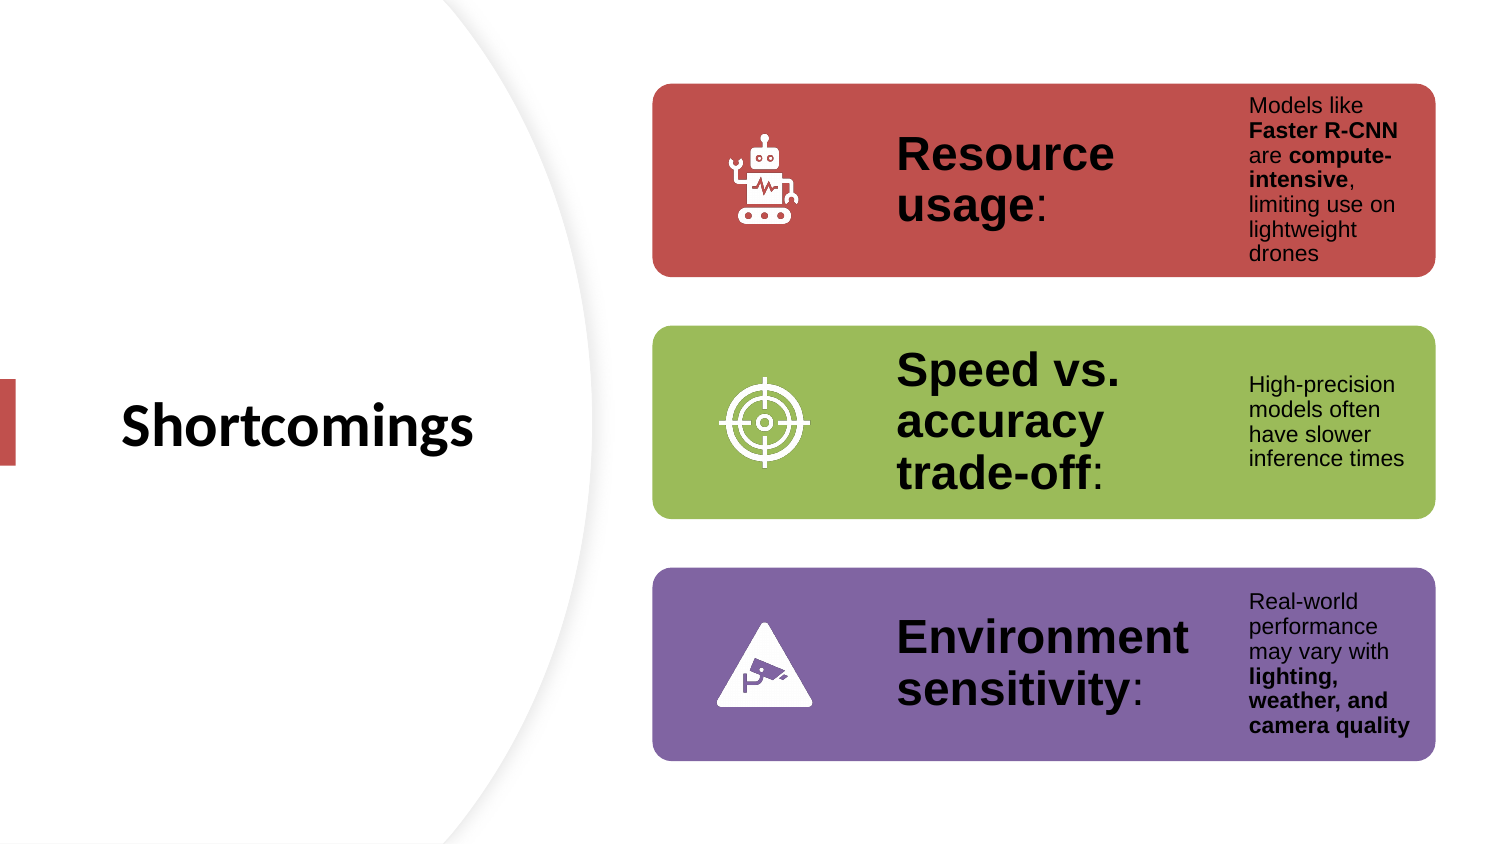

Resource usage:

Models like Faster R-CNN are compute-intensive, limiting use on lightweight drones

Speed vs. accuracy trade-off:

High-precision models often have slower inference times

Environment sensitivity:

Real-world performance may vary with lighting, weather, and camera quality

# Shortcomings